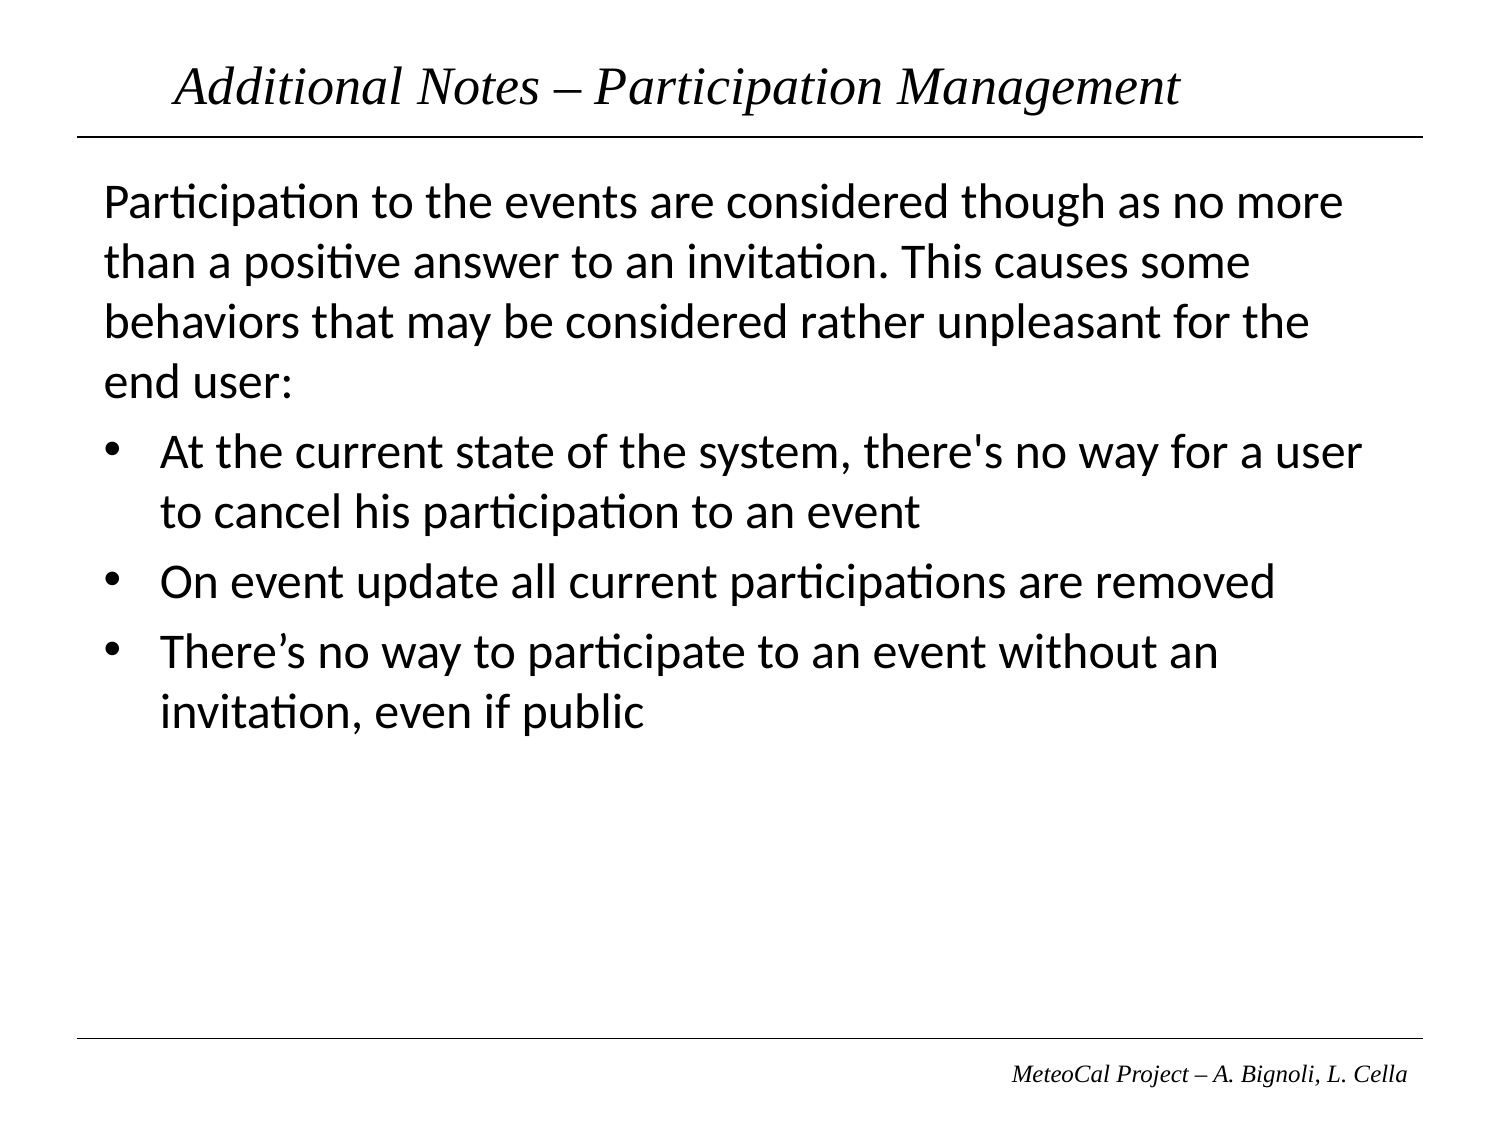

# Additional Notes – Participation Management
Participation to the events are considered though as no more than a positive answer to an invitation. This causes some behaviors that may be considered rather unpleasant for the end user:
At the current state of the system, there's no way for a user to cancel his participation to an event
On event update all current participations are removed
There’s no way to participate to an event without an invitation, even if public

MeteoCal Project – A. Bignoli, L. Cella